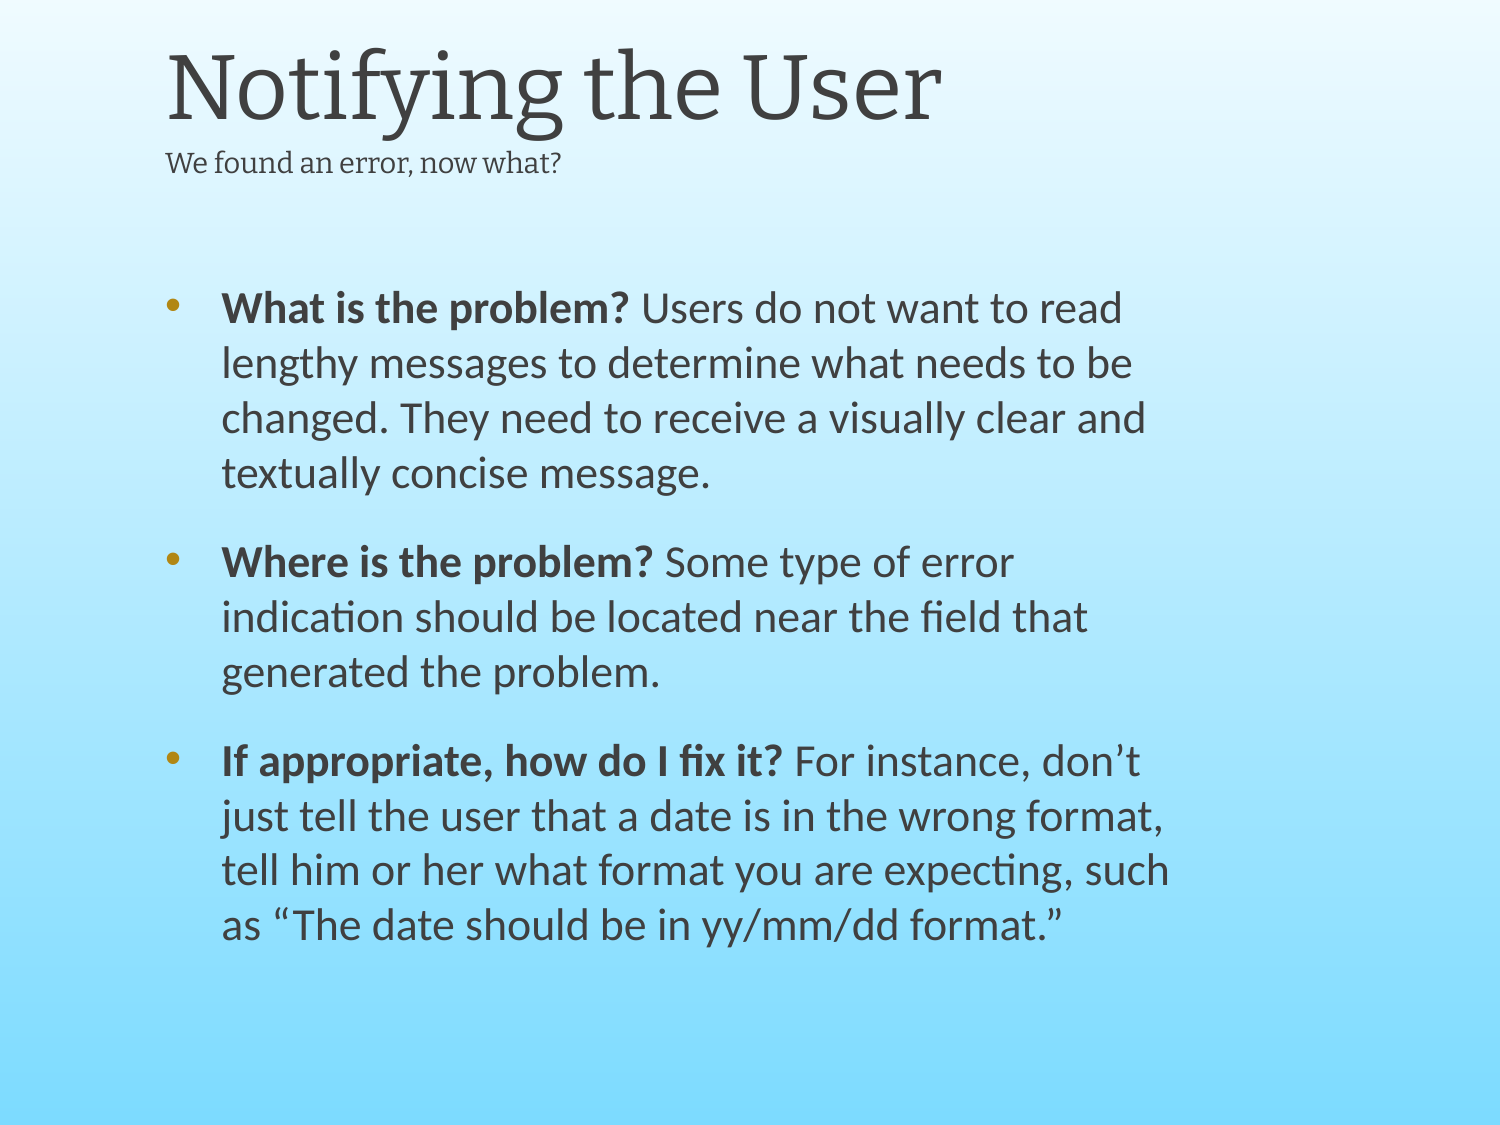

# Notifying the User
We found an error, now what?
What is the problem? Users do not want to read lengthy messages to determine what needs to be changed. They need to receive a visually clear and textually concise message.
Where is the problem? Some type of error indication should be located near the field that generated the problem.
If appropriate, how do I fix it? For instance, don’t just tell the user that a date is in the wrong format, tell him or her what format you are expecting, such as “The date should be in yy/mm/dd format.”